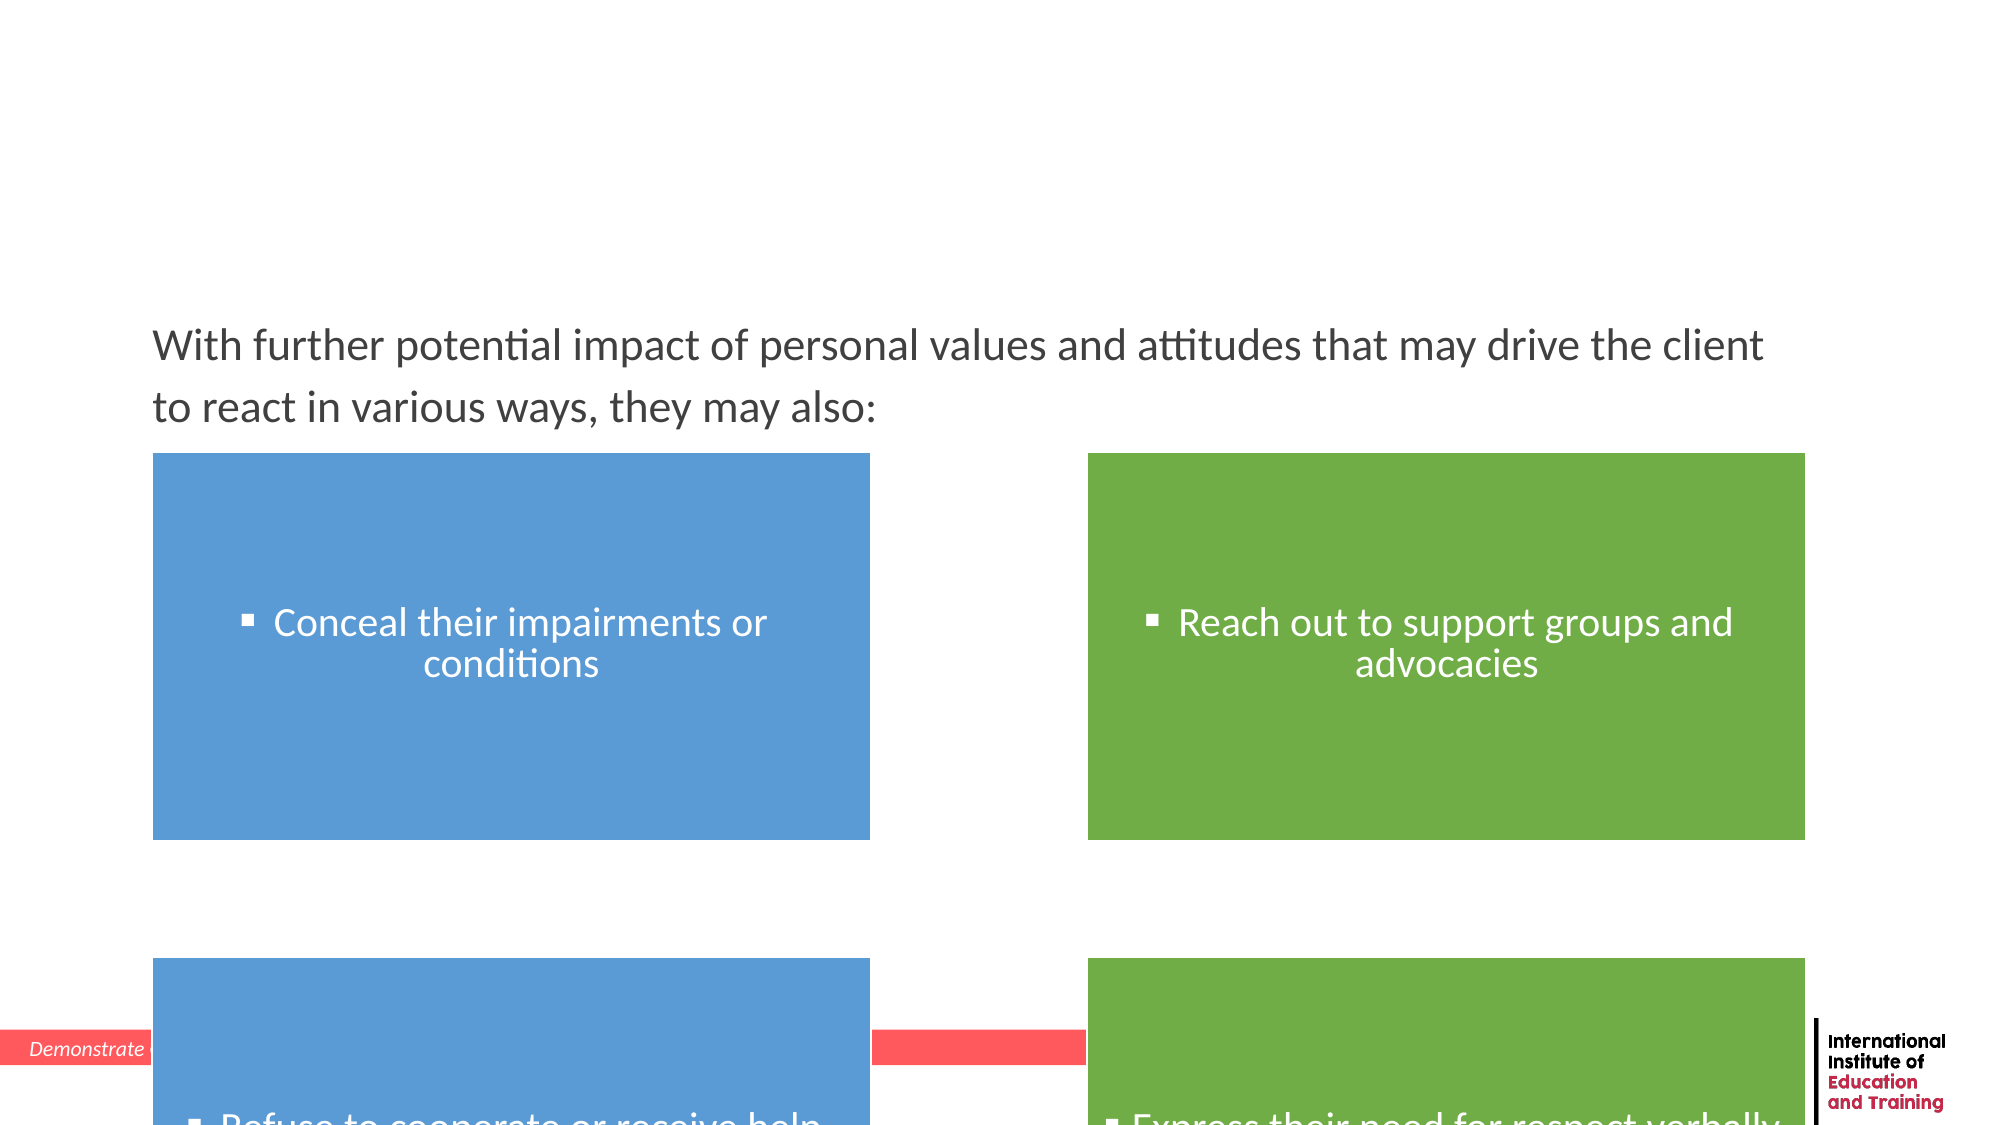

With further potential impact of personal values and attitudes that may drive the client to react in various ways, they may also:
Conceal their impairments or conditions
Reach out to support groups and advocacies
Demonstrate Commitment to Empower People Receiving Support